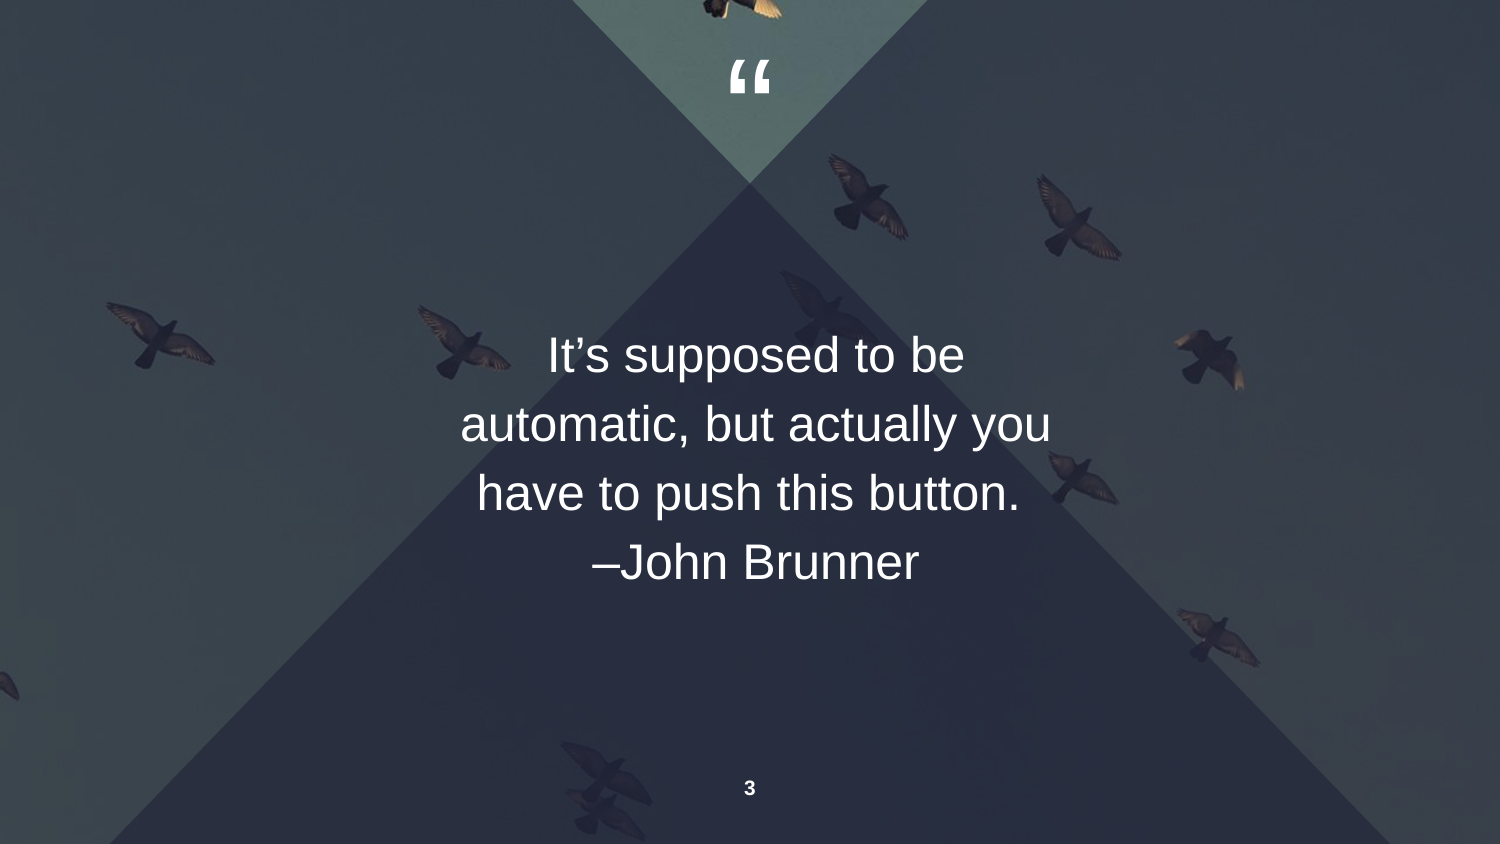

It’s supposed to be automatic, but actually you have to push this button.
–John Brunner
3